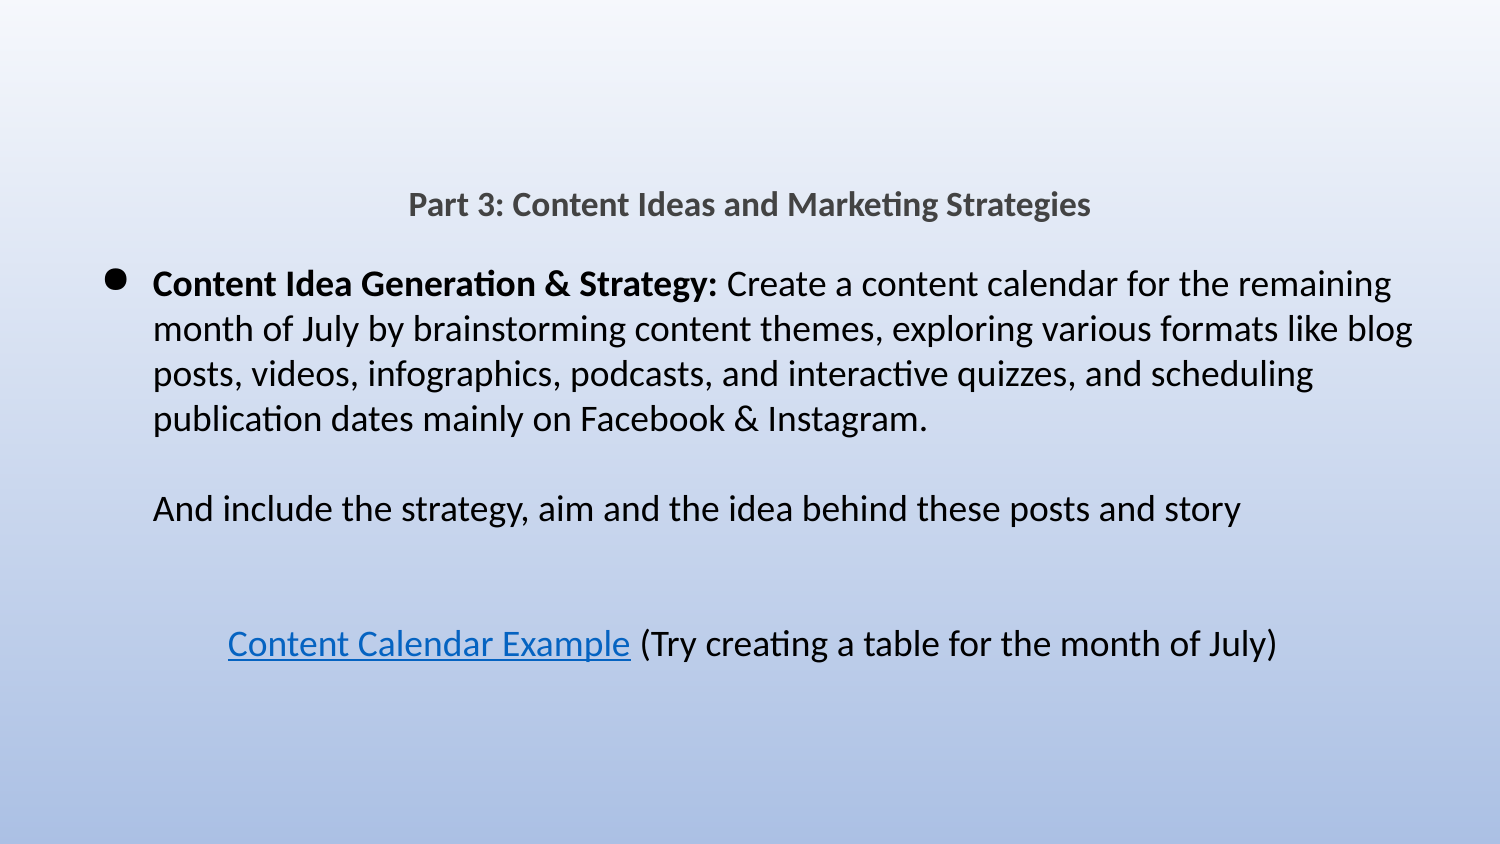

Part 3: Content Ideas and Marketing Strategies
Content Idea Generation & Strategy: Create a content calendar for the remaining month of July by brainstorming content themes, exploring various formats like blog posts, videos, infographics, podcasts, and interactive quizzes, and scheduling publication dates mainly on Facebook & Instagram.
And include the strategy, aim and the idea behind these posts and story

	Content Calendar Example (Try creating a table for the month of July)